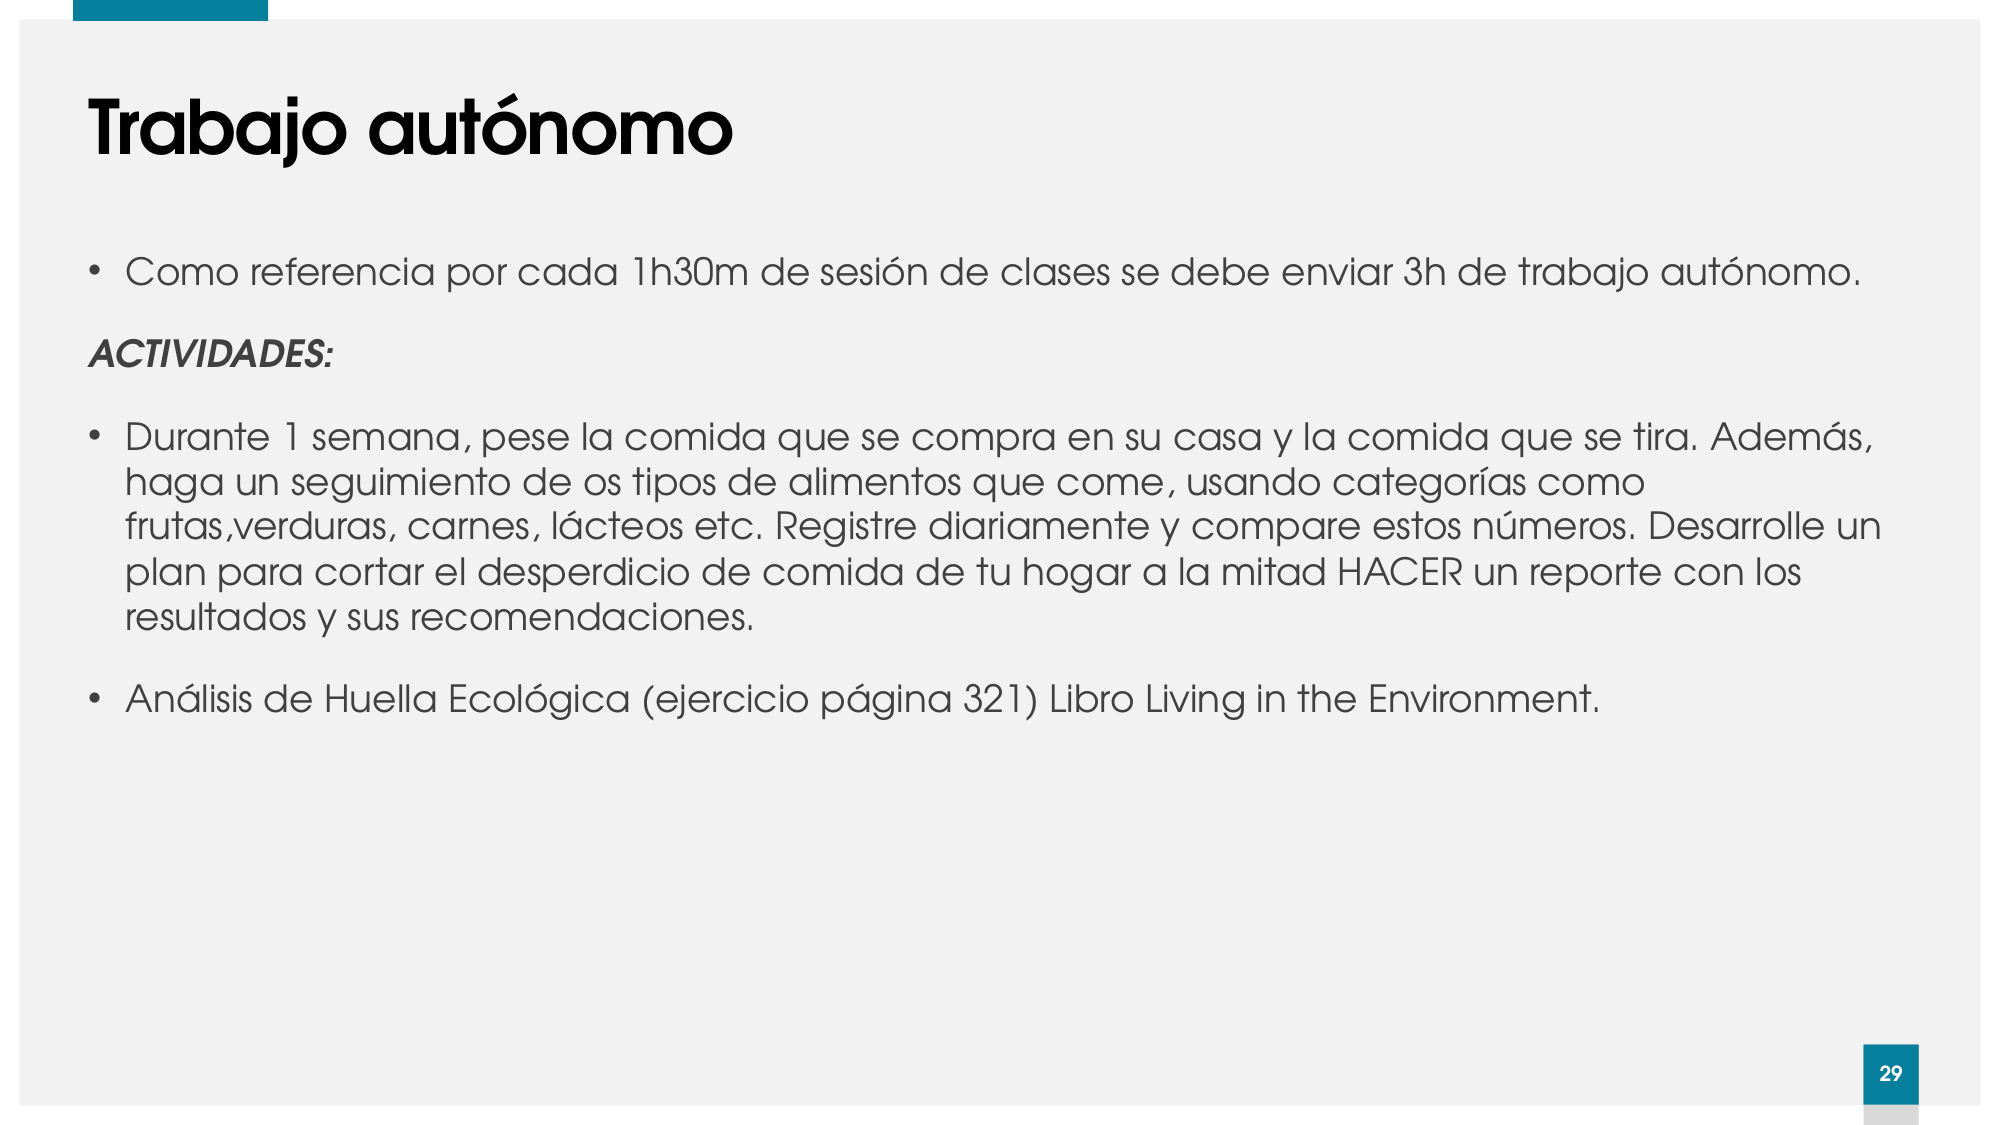

# Trabajo autónomo
Como referencia por cada 1h30m de sesión de clases se debe enviar 3h de trabajo autónomo.
ACTIVIDADES:
Durante 1 semana, pese la comida que se compra en su casa y la comida que se tira. Además, haga un seguimiento de os tipos de alimentos que come, usando categorías como frutas,verduras, carnes, lácteos etc. Registre diariamente y compare estos números. Desarrolle un plan para cortar el desperdicio de comida de tu hogar a la mitad HACER un reporte con los resultados y sus recomendaciones.
Análisis de Huella Ecológica (ejercicio página 321) Libro Living in the Environment.